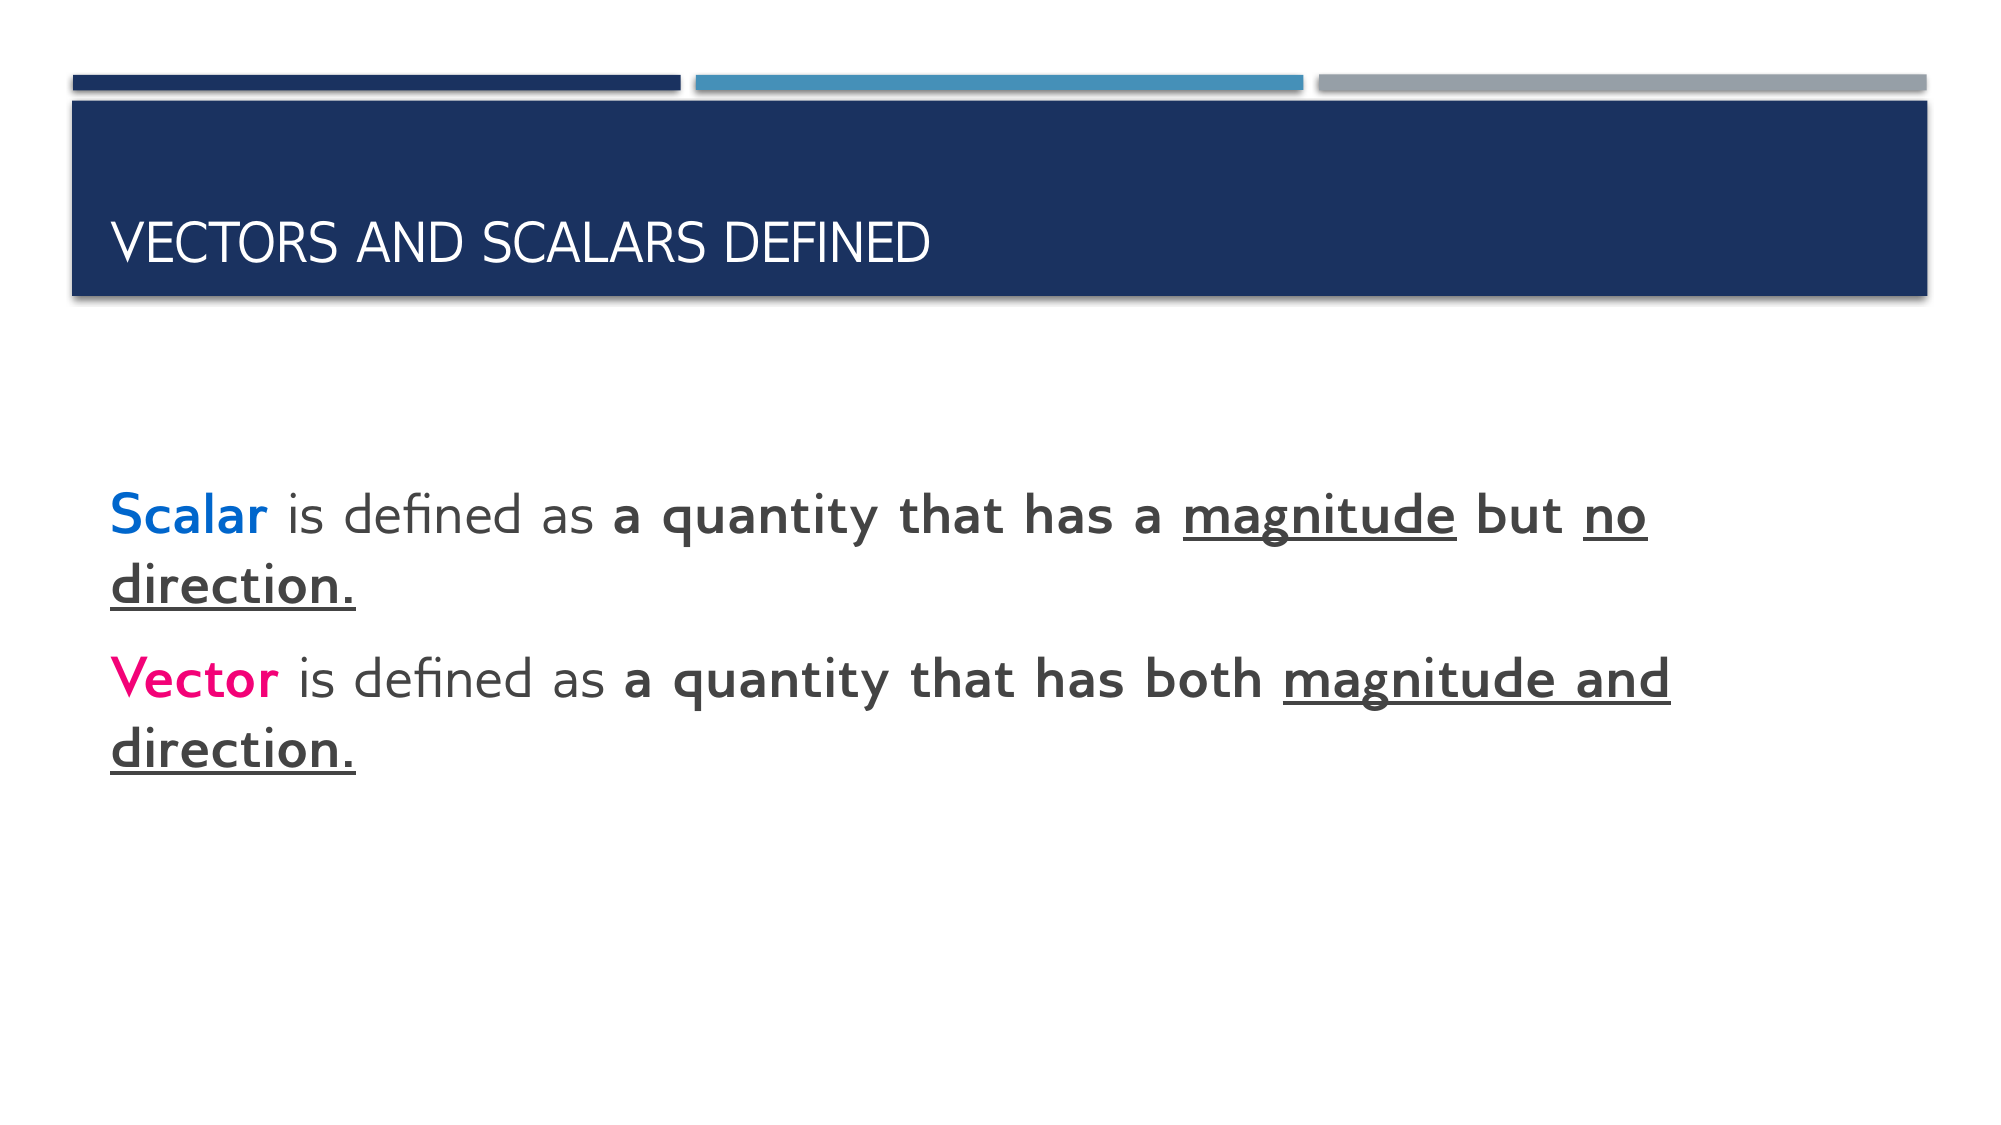

# Vectors and scalars defined
Scalar is defined as a quantity that has a magnitude but no direction.
Vector is defined as a quantity that has both magnitude and direction.